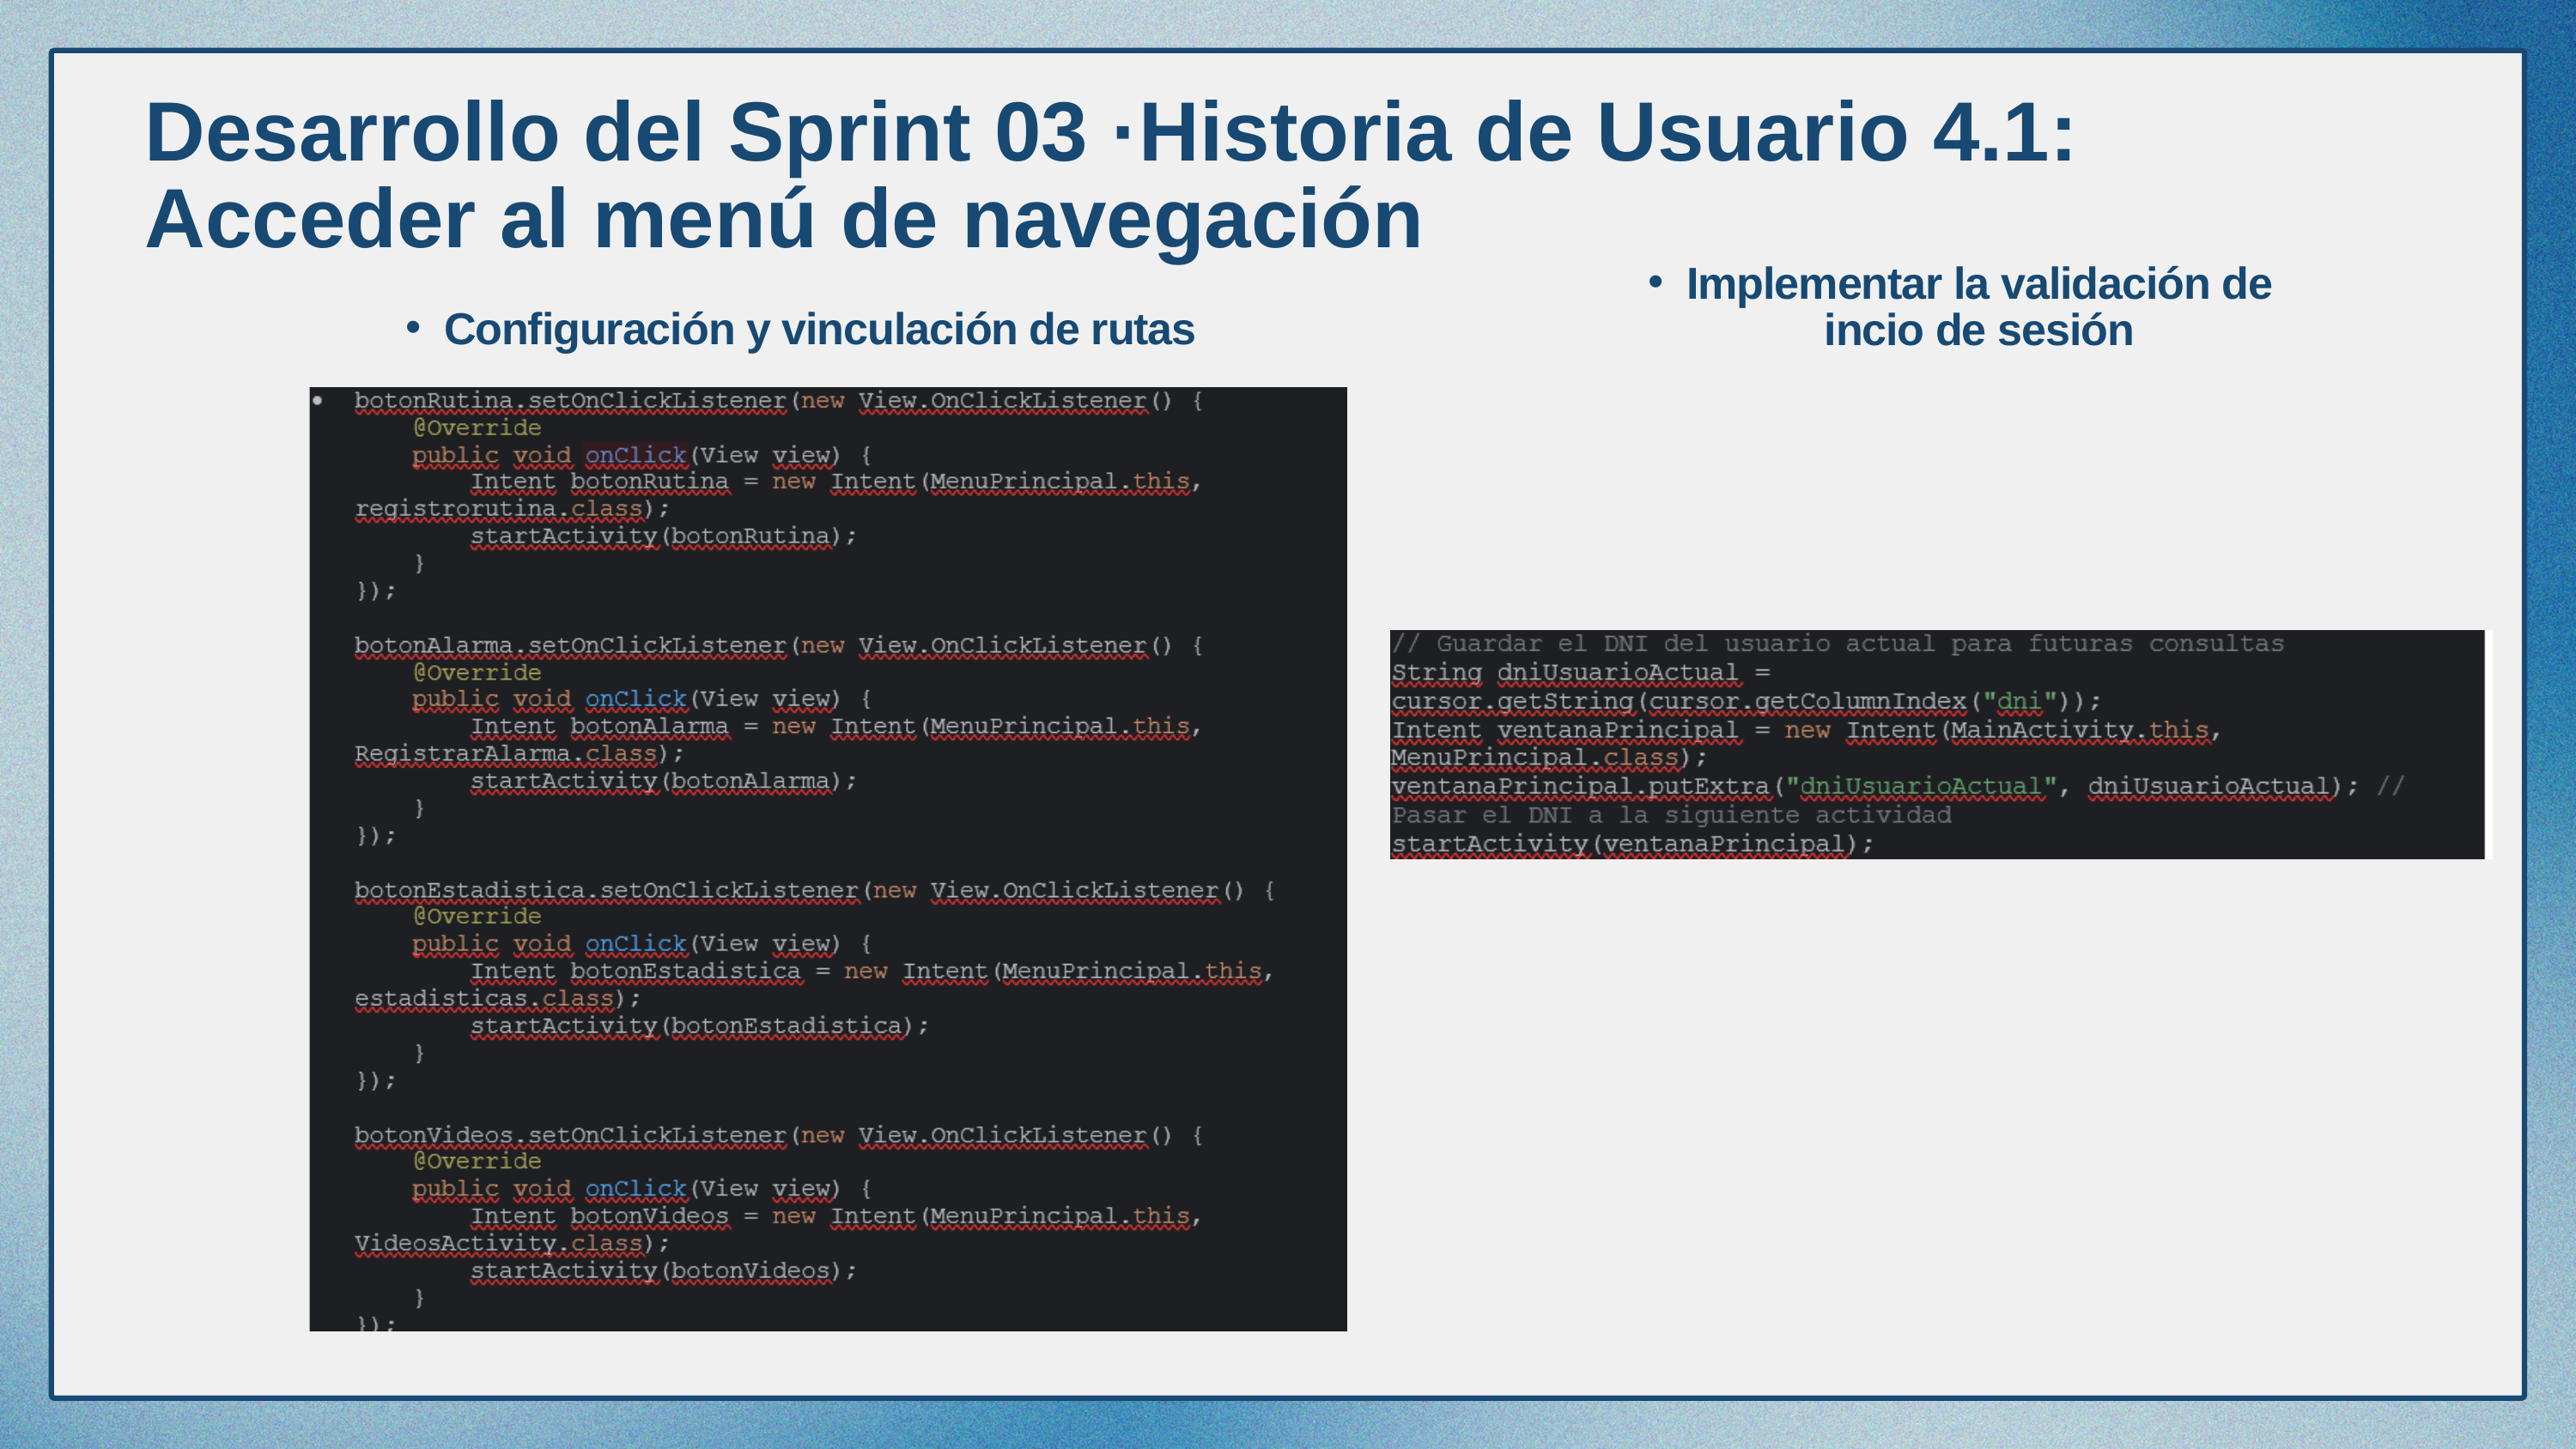

Desarrollo del Sprint 03 ·Historia de Usuario 4.1: Acceder al menú de navegación

Implementar la validación de incio de sesión
Configuración y vinculación de rutas